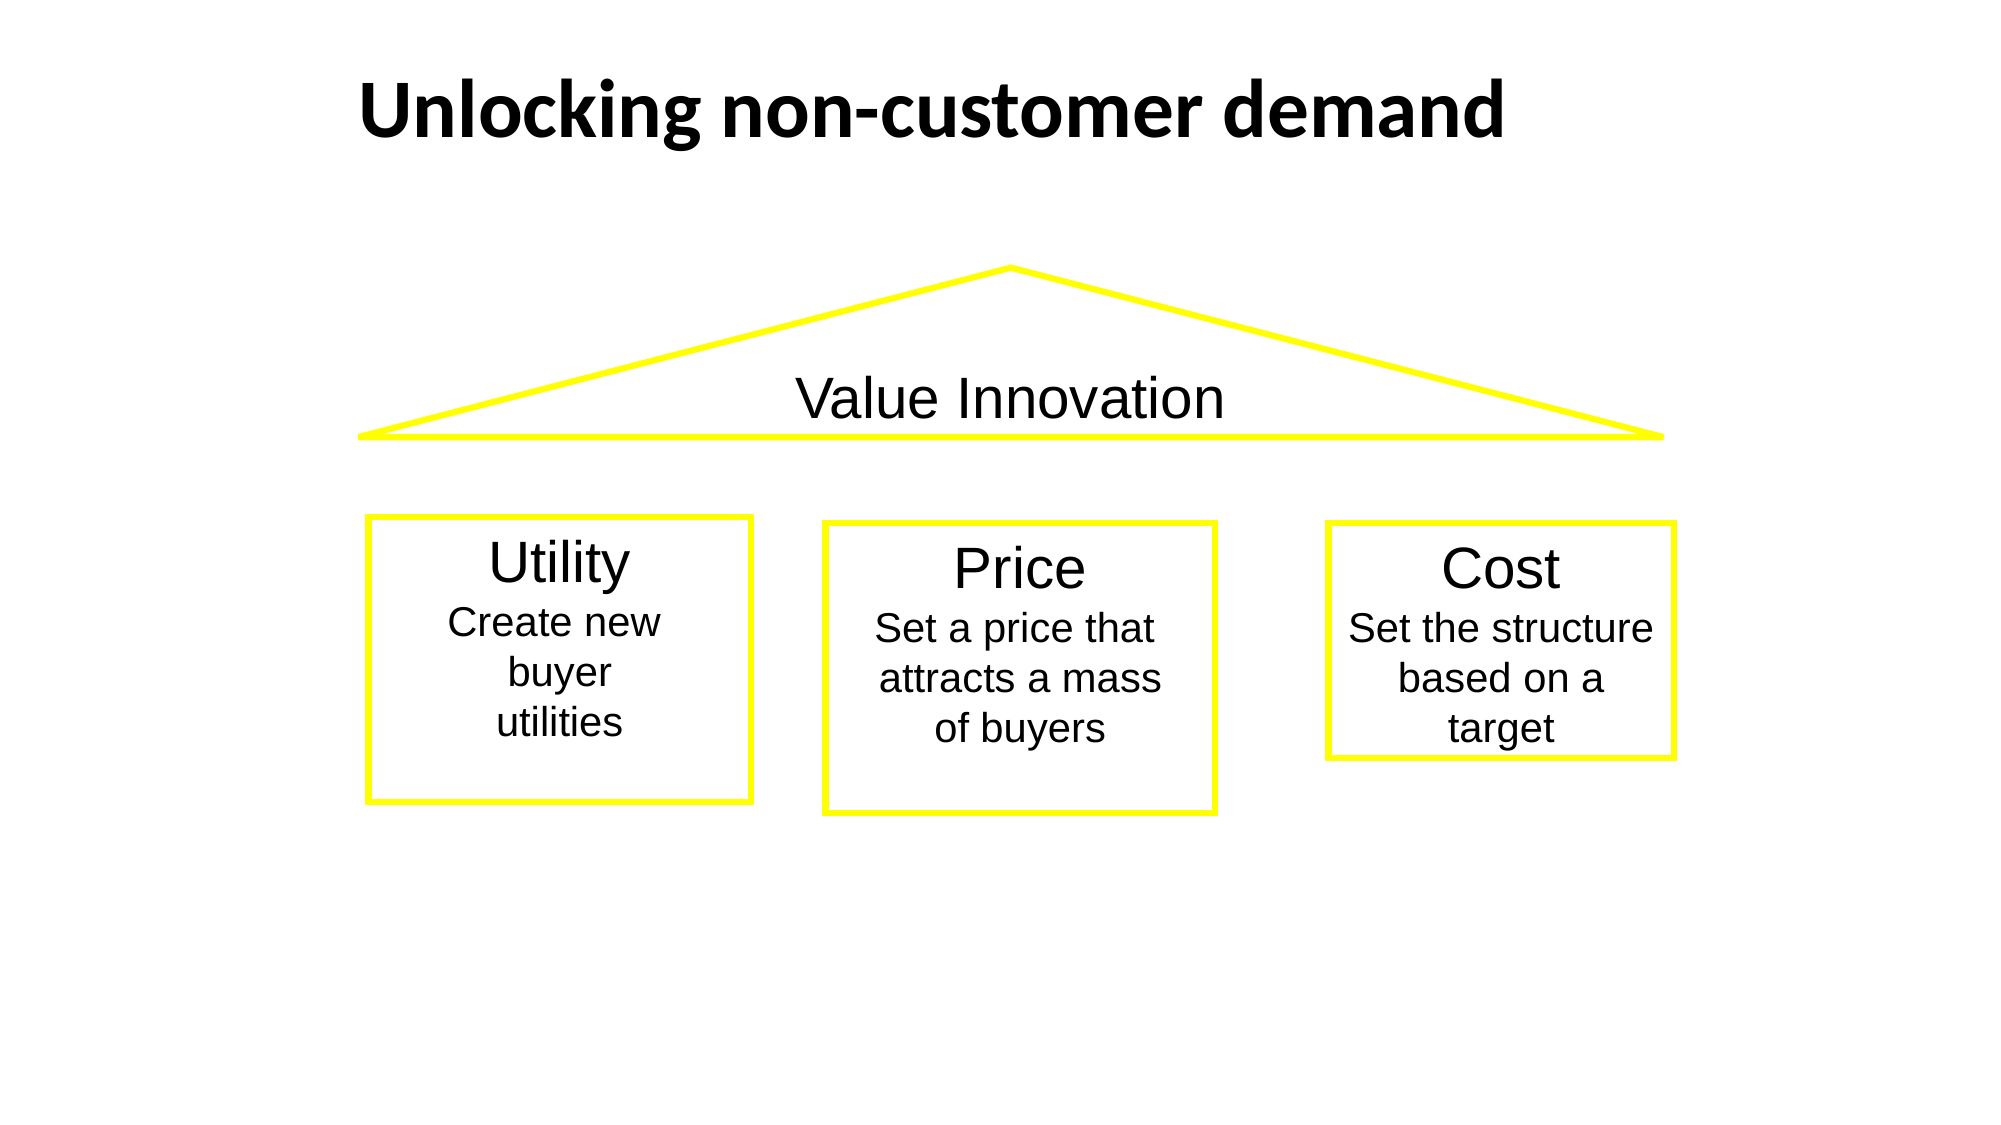

Unlocking non-customer demand
Value Innovation
Utility
Create new
buyer
utilities

Cost
Set the structure based on a target
Price
Set a price that
attracts a mass
of buyers